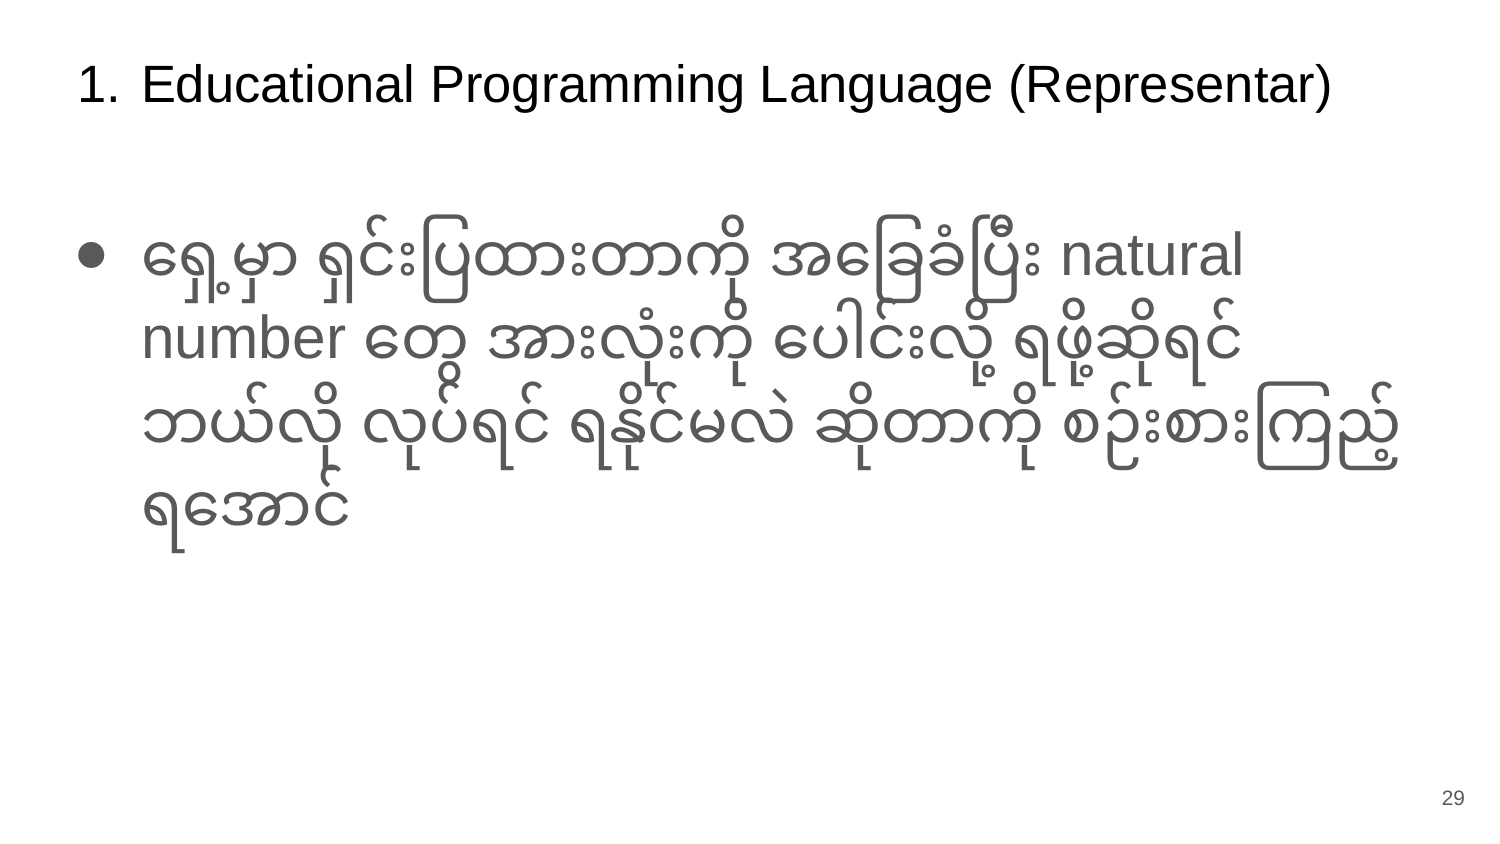

# Educational Programming Language (Representar)
ရှေ့မှာ ရှင်းပြထားတာကို အခြေခံပြီး natural number တွေ အားလုံးကို ပေါင်းလို့ ရဖို့ဆိုရင် ဘယ်လို လုပ်ရင် ရနိုင်မလဲ ဆိုတာကို စဉ်းစားကြည့်ရအောင်
29